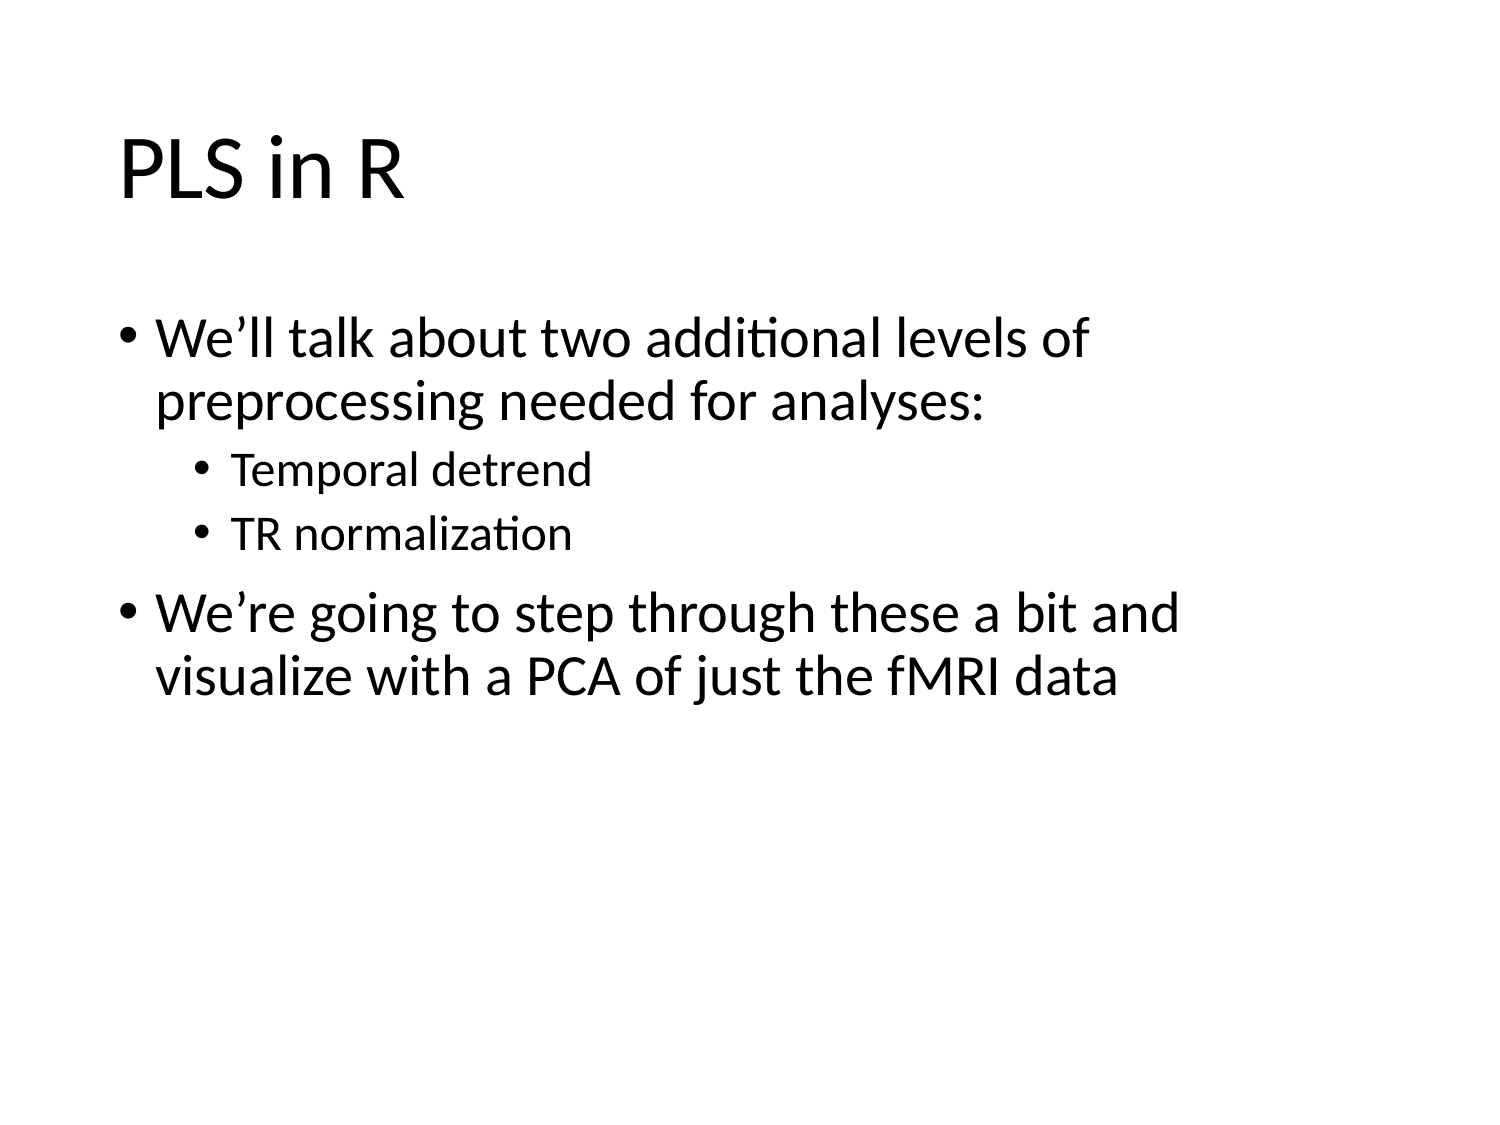

# PLS in R
We’ll talk about two additional levels of preprocessing needed for analyses:
Temporal detrend
TR normalization
We’re going to step through these a bit and visualize with a PCA of just the fMRI data